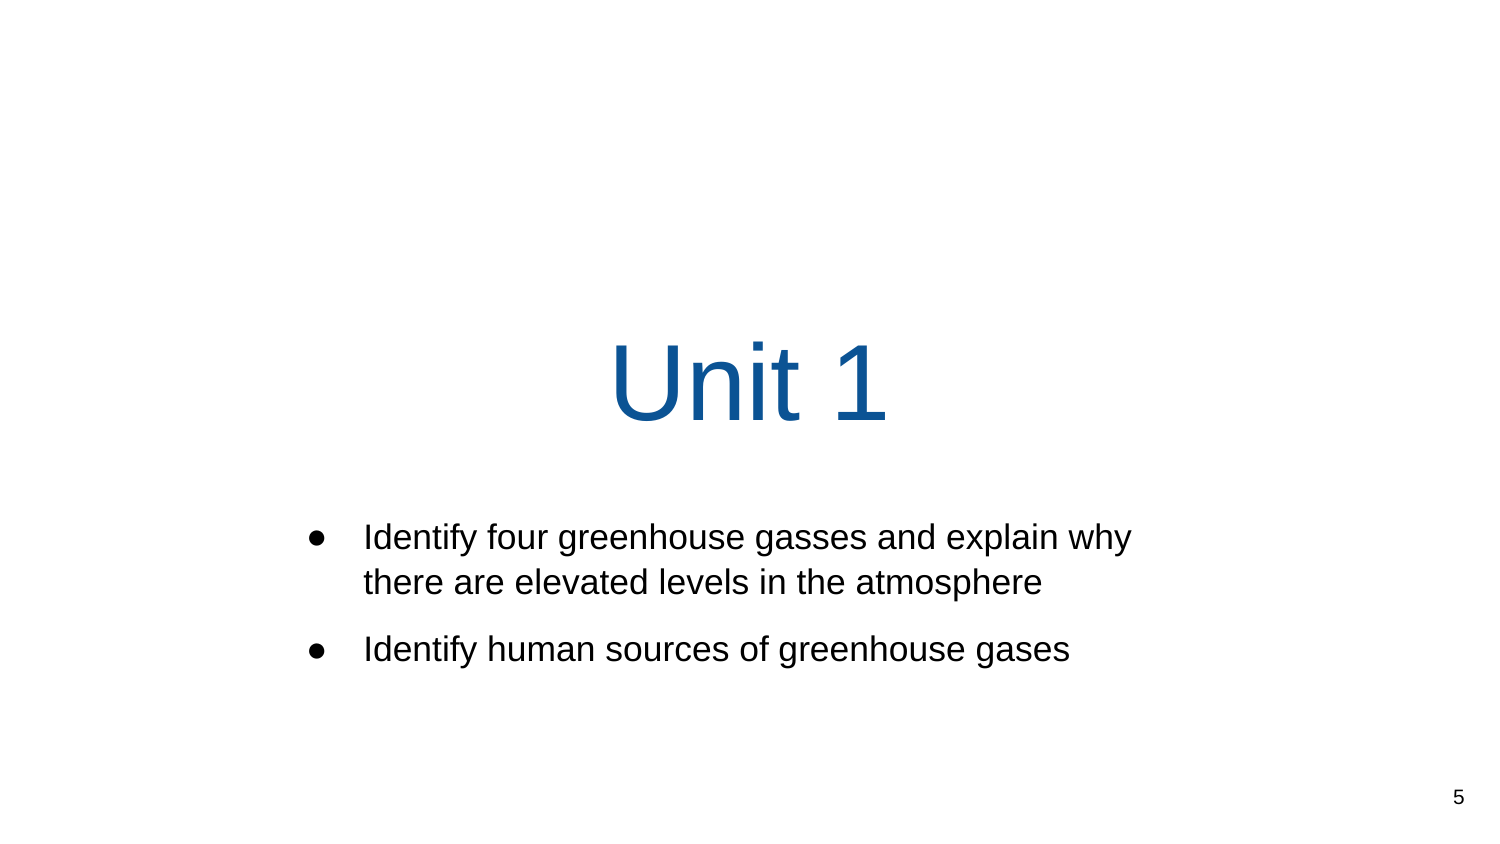

# Unit 1
Identify four greenhouse gasses and explain why there are elevated levels in the atmosphere
Identify human sources of greenhouse gases
5